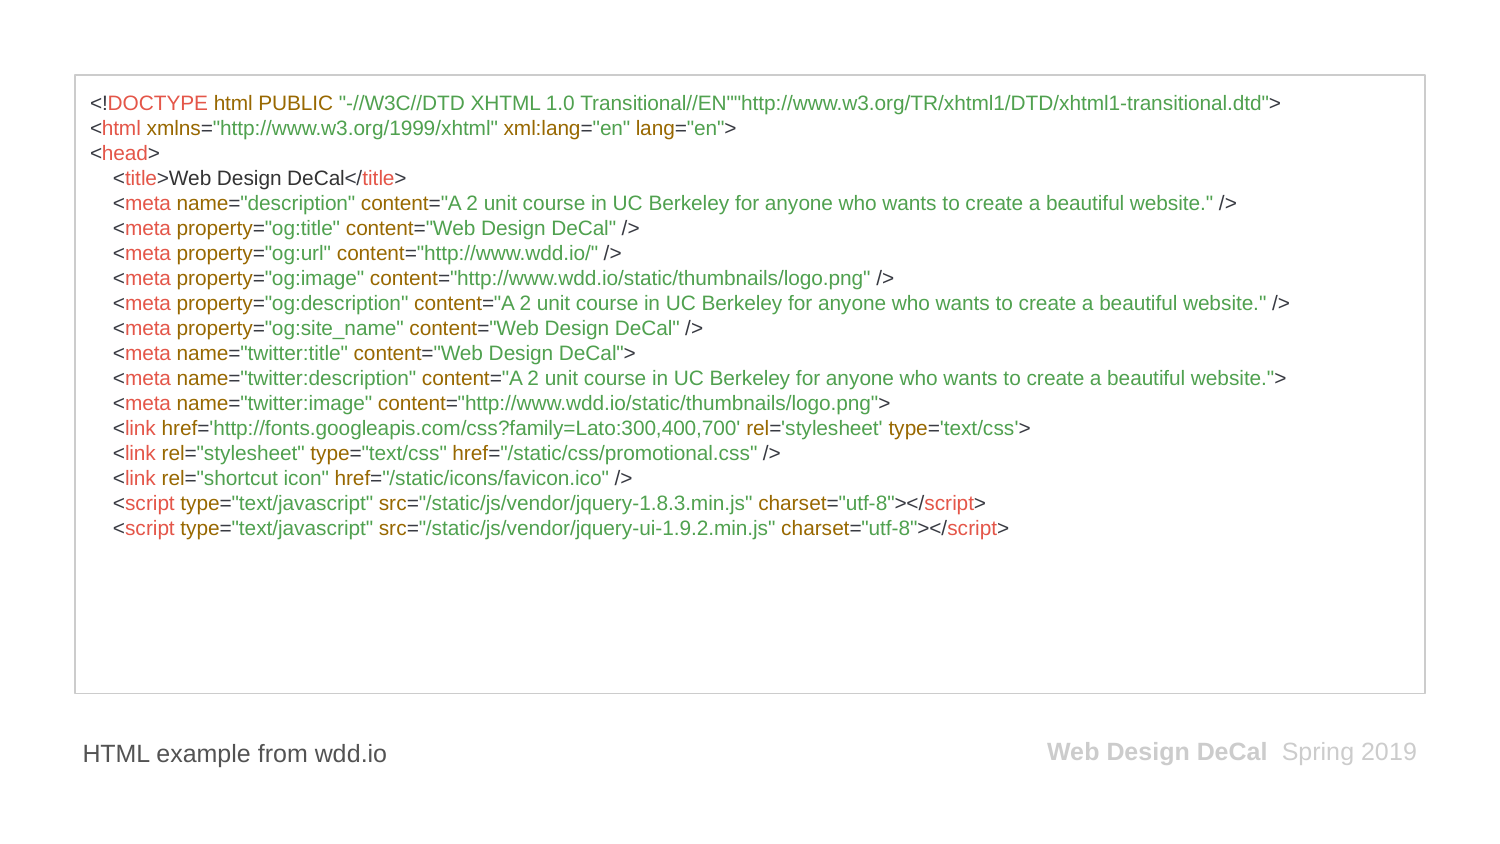

<!DOCTYPE html PUBLIC "-//W3C//DTD XHTML 1.0 Transitional//EN""http://www.w3.org/TR/xhtml1/DTD/xhtml1-transitional.dtd">
<html xmlns="http://www.w3.org/1999/xhtml" xml:lang="en" lang="en">
<head>
    <title>Web Design DeCal</title>
    <meta name="description" content="A 2 unit course in UC Berkeley for anyone who wants to create a beautiful website." />
    <meta property="og:title" content="Web Design DeCal" />
    <meta property="og:url" content="http://www.wdd.io/" />
    <meta property="og:image" content="http://www.wdd.io/static/thumbnails/logo.png" />
    <meta property="og:description" content="A 2 unit course in UC Berkeley for anyone who wants to create a beautiful website." />
    <meta property="og:site_name" content="Web Design DeCal" />
    <meta name="twitter:title" content="Web Design DeCal">
    <meta name="twitter:description" content="A 2 unit course in UC Berkeley for anyone who wants to create a beautiful website.">
    <meta name="twitter:image" content="http://www.wdd.io/static/thumbnails/logo.png">
    <link href='http://fonts.googleapis.com/css?family=Lato:300,400,700' rel='stylesheet' type='text/css'>
    <link rel="stylesheet" type="text/css" href="/static/css/promotional.css" />
    <link rel="shortcut icon" href="/static/icons/favicon.ico" />
    <script type="text/javascript" src="/static/js/vendor/jquery-1.8.3.min.js" charset="utf-8"></script>
    <script type="text/javascript" src="/static/js/vendor/jquery-ui-1.9.2.min.js" charset="utf-8"></script>
HTML example from wdd.io